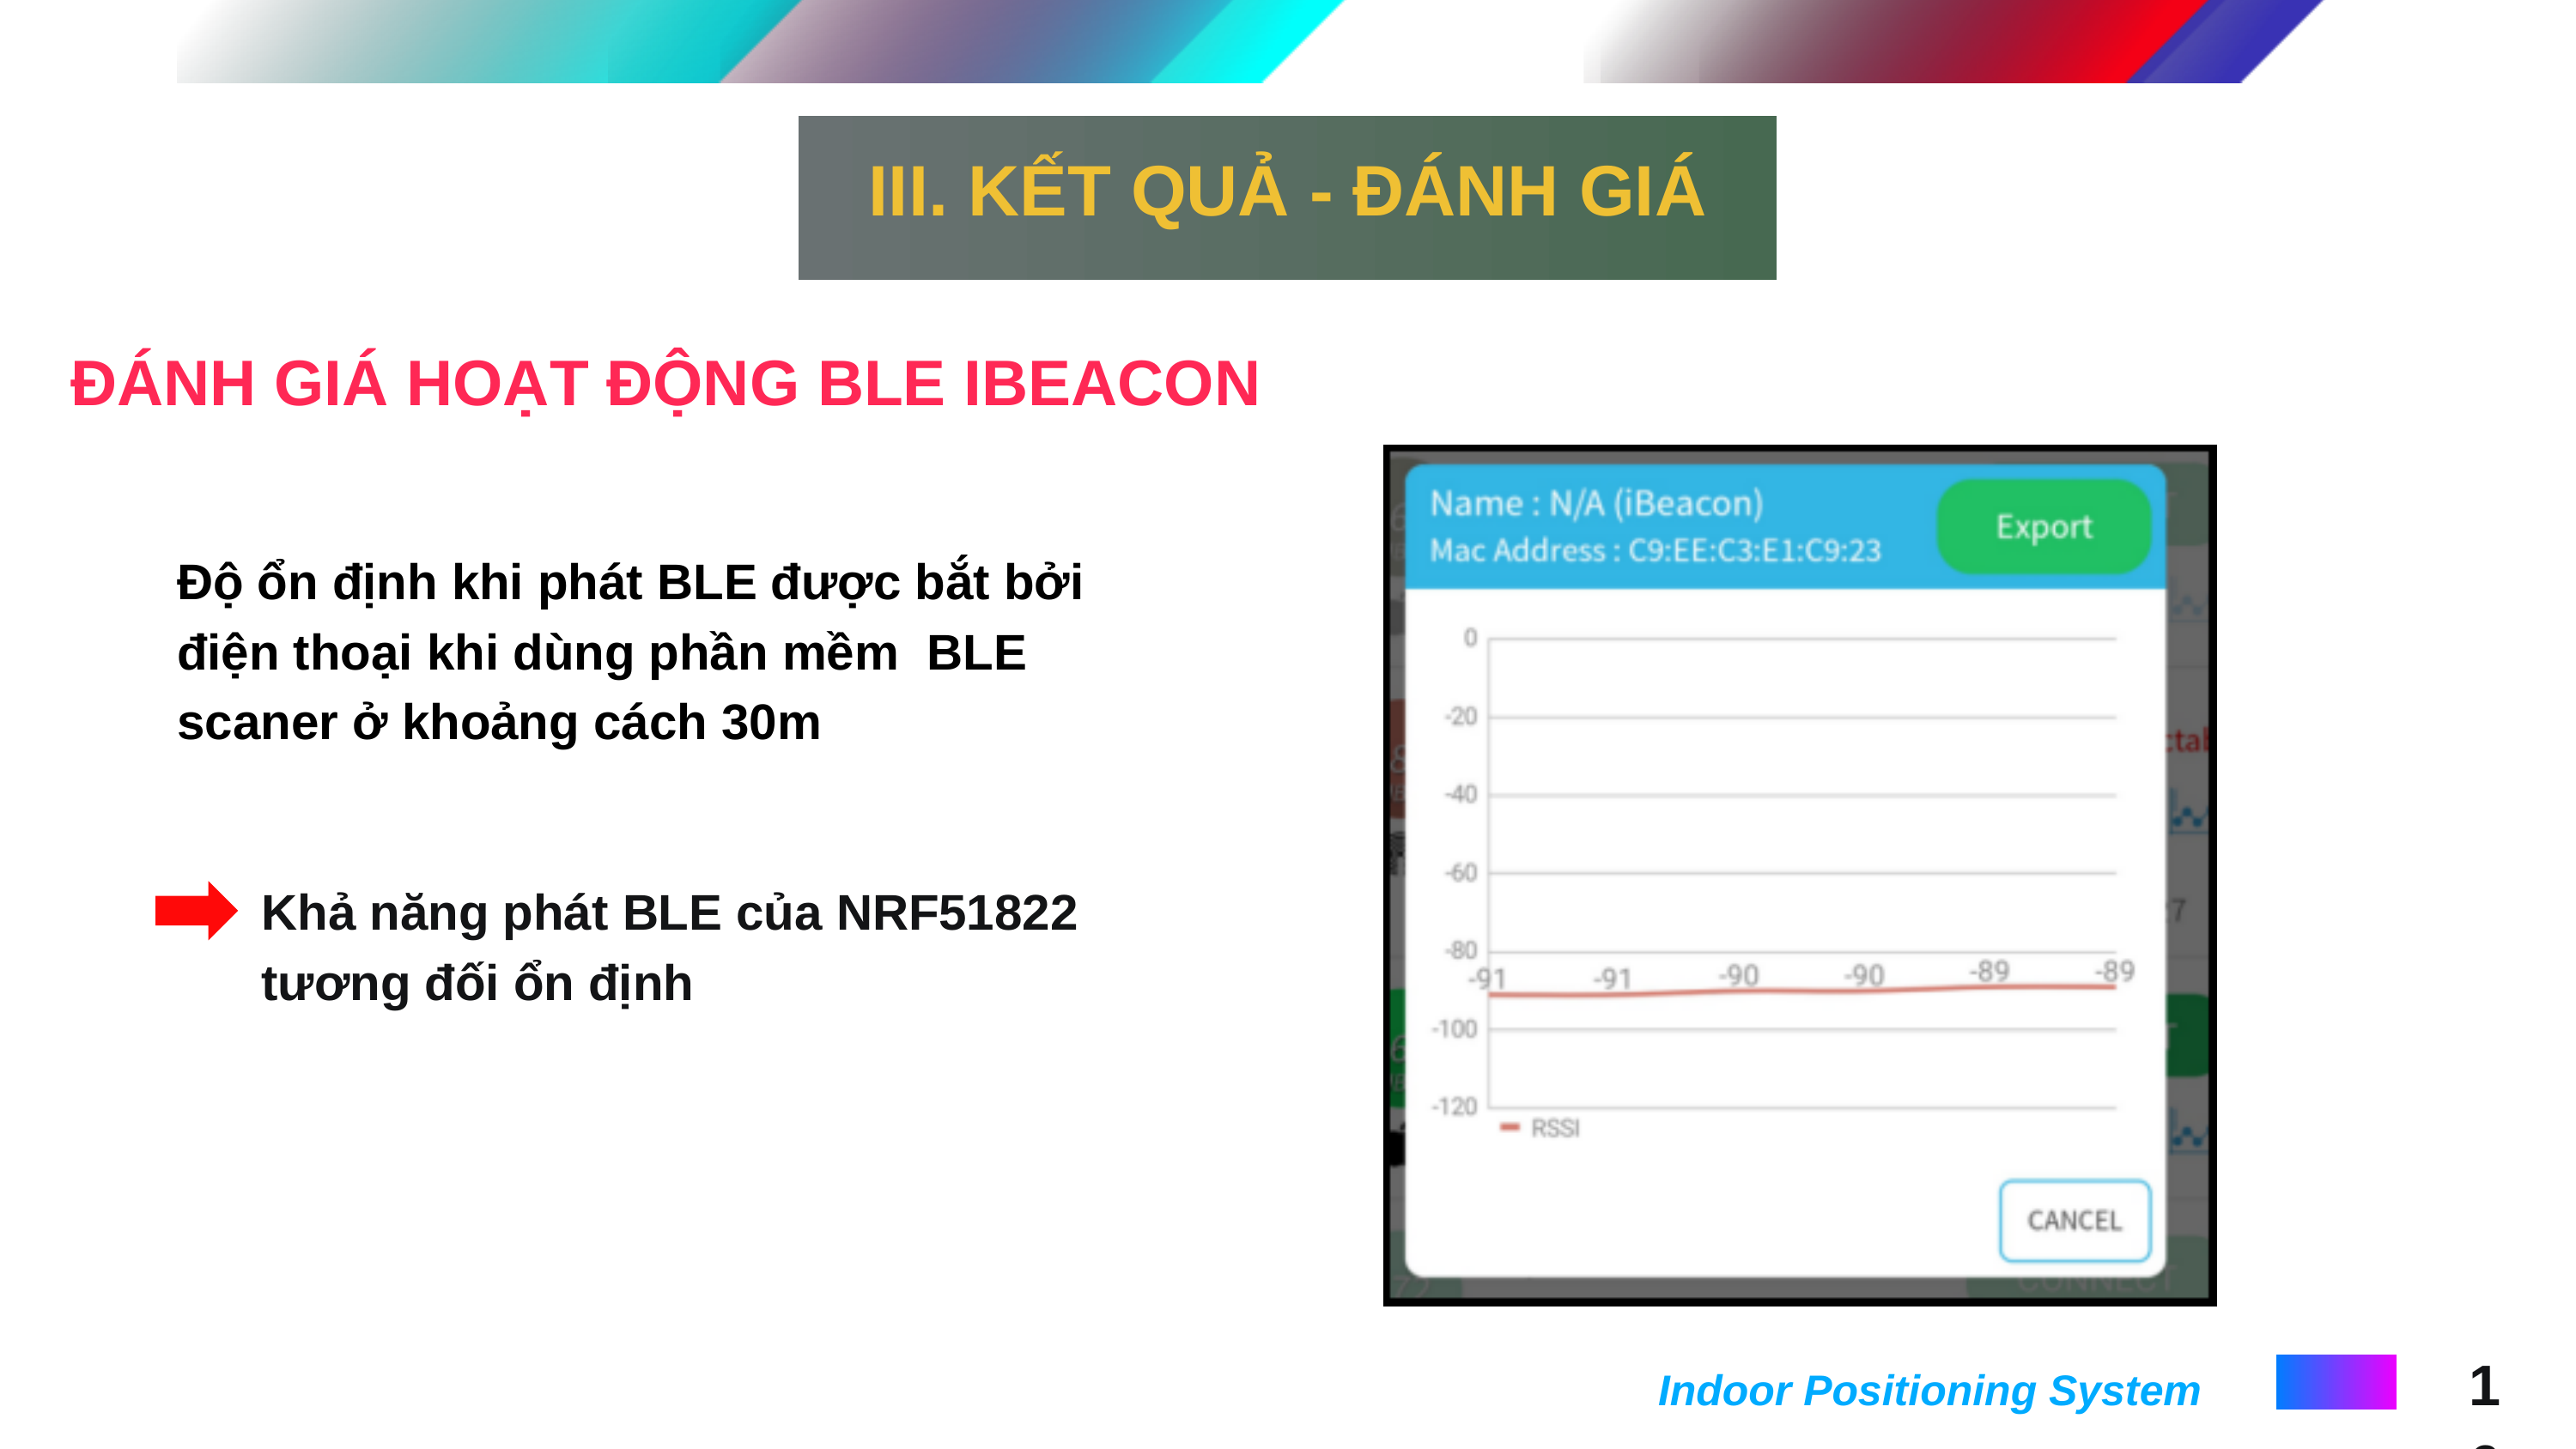

III. KẾT QUẢ - ĐÁNH GIÁ
ĐÁNH GIÁ HOẠT ĐỘNG BLE IBEACON

Độ ổn định khi phát BLE được bắt bởi điện thoại khi dùng phần mềm  BLE scaner ở khoảng cách 30m
Khả năng phát BLE của NRF51822 tương đối ổn định

16
Indoor Positioning System